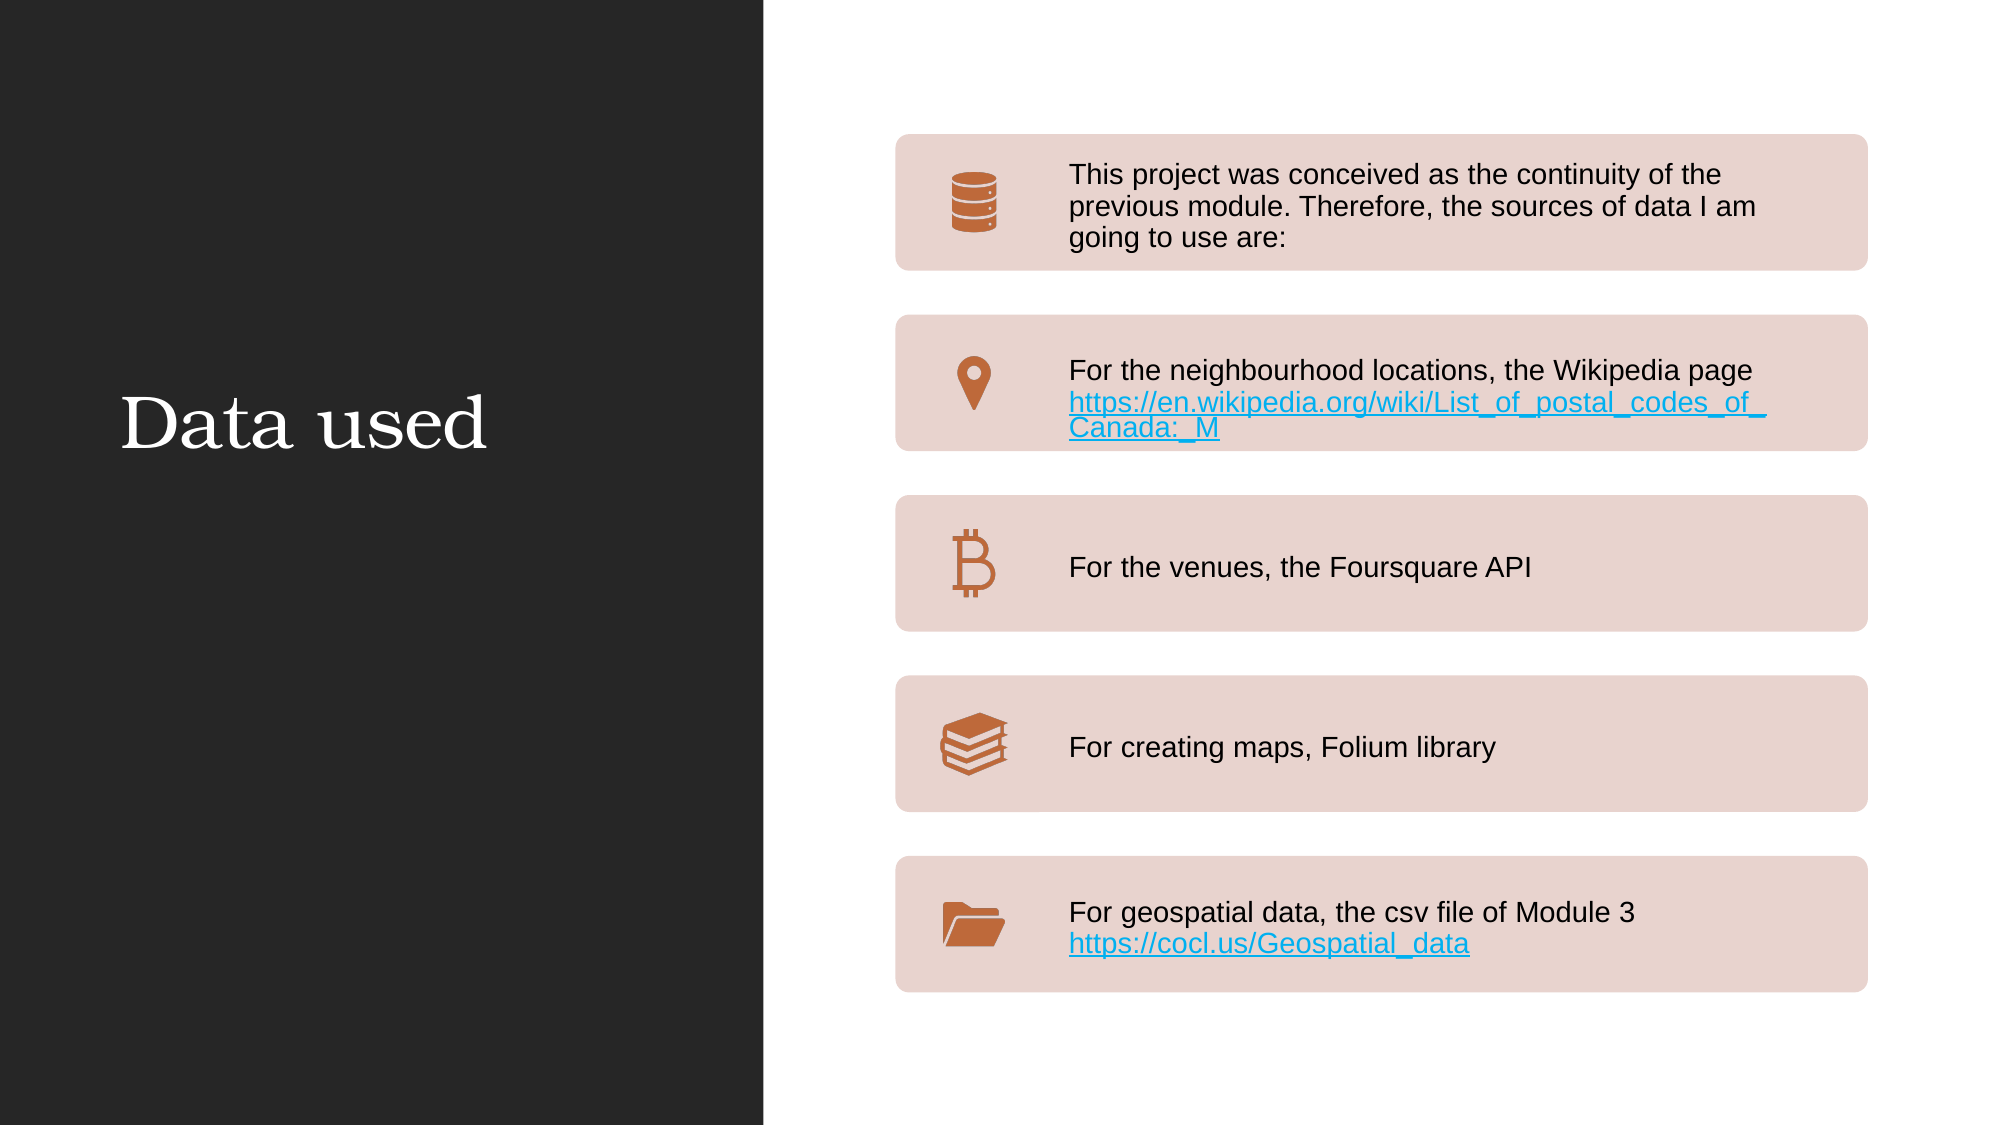

# Data used
This project was conceived as the continuity of the previous module. Therefore, the sources of data I am going to use are:
For the neighbourhood locations, the Wikipedia page https://en.wikipedia.org/wiki/List_of_postal_codes_of_Canada:_M
For the venues, the Foursquare API
For creating maps, Folium library
For geospatial data, the csv file of Module 3 https://cocl.us/Geospatial_data